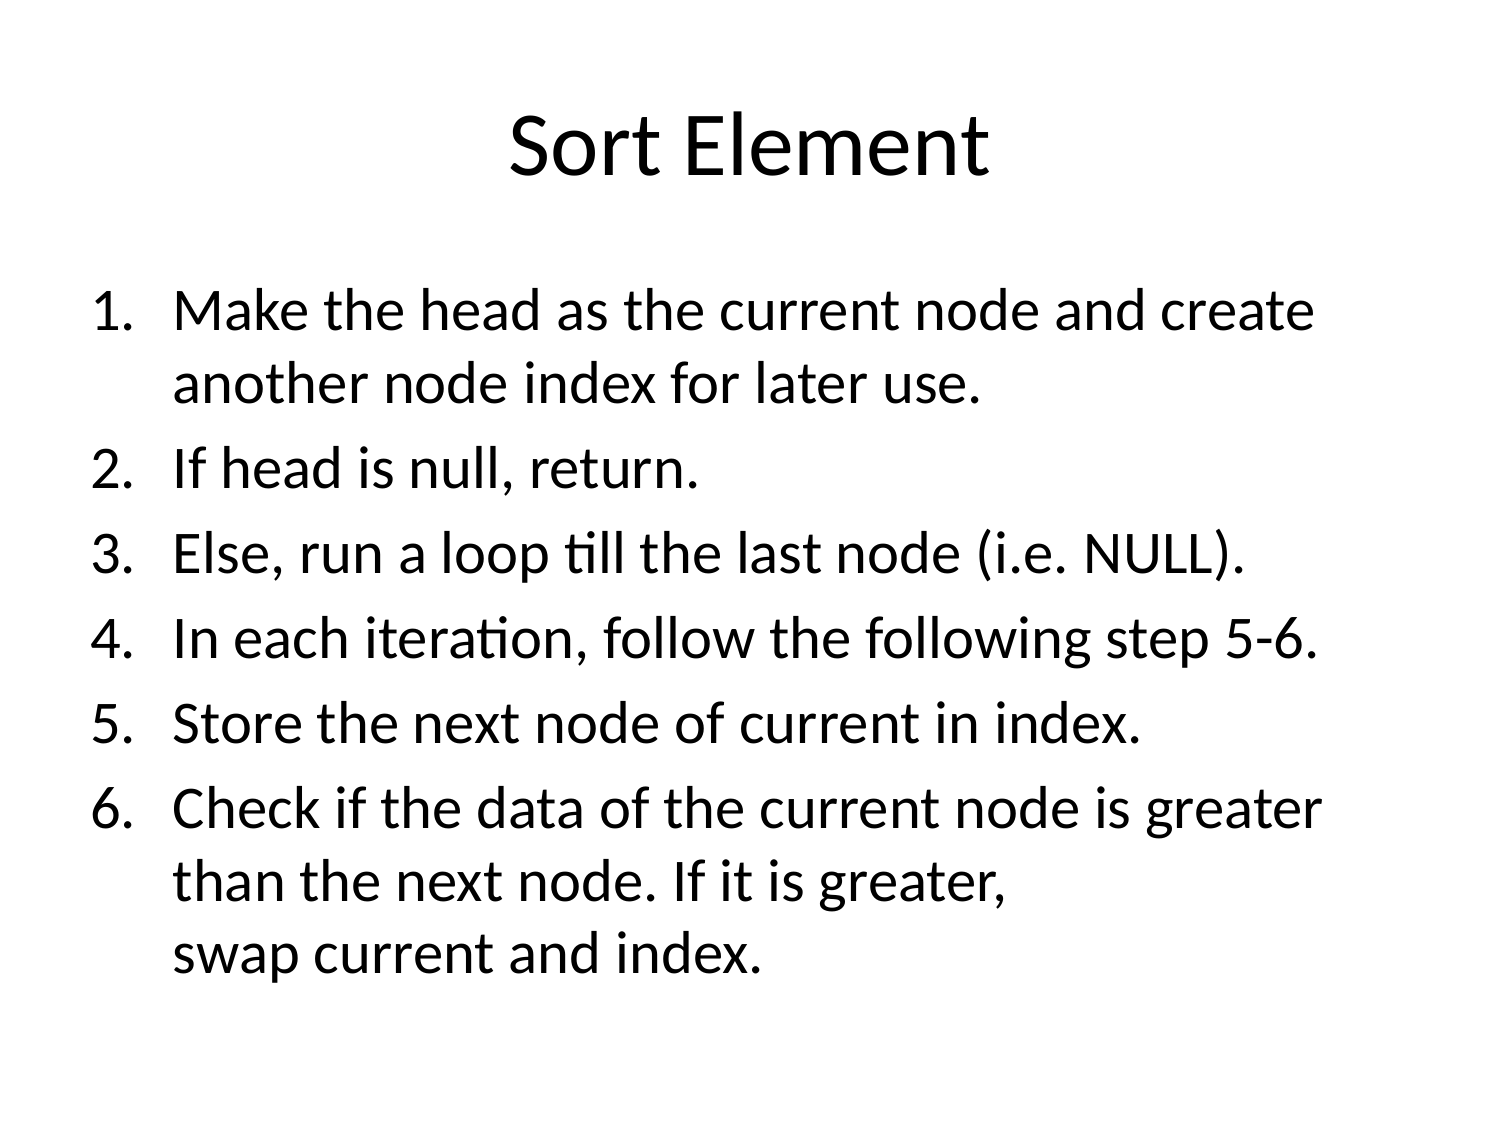

# Sort Element
Make the head as the current node and create another node index for later use.
If head is null, return.
Else, run a loop till the last node (i.e. NULL).
In each iteration, follow the following step 5-6.
Store the next node of current in index.
Check if the data of the current node is greater than the next node. If it is greater, swap current and index.